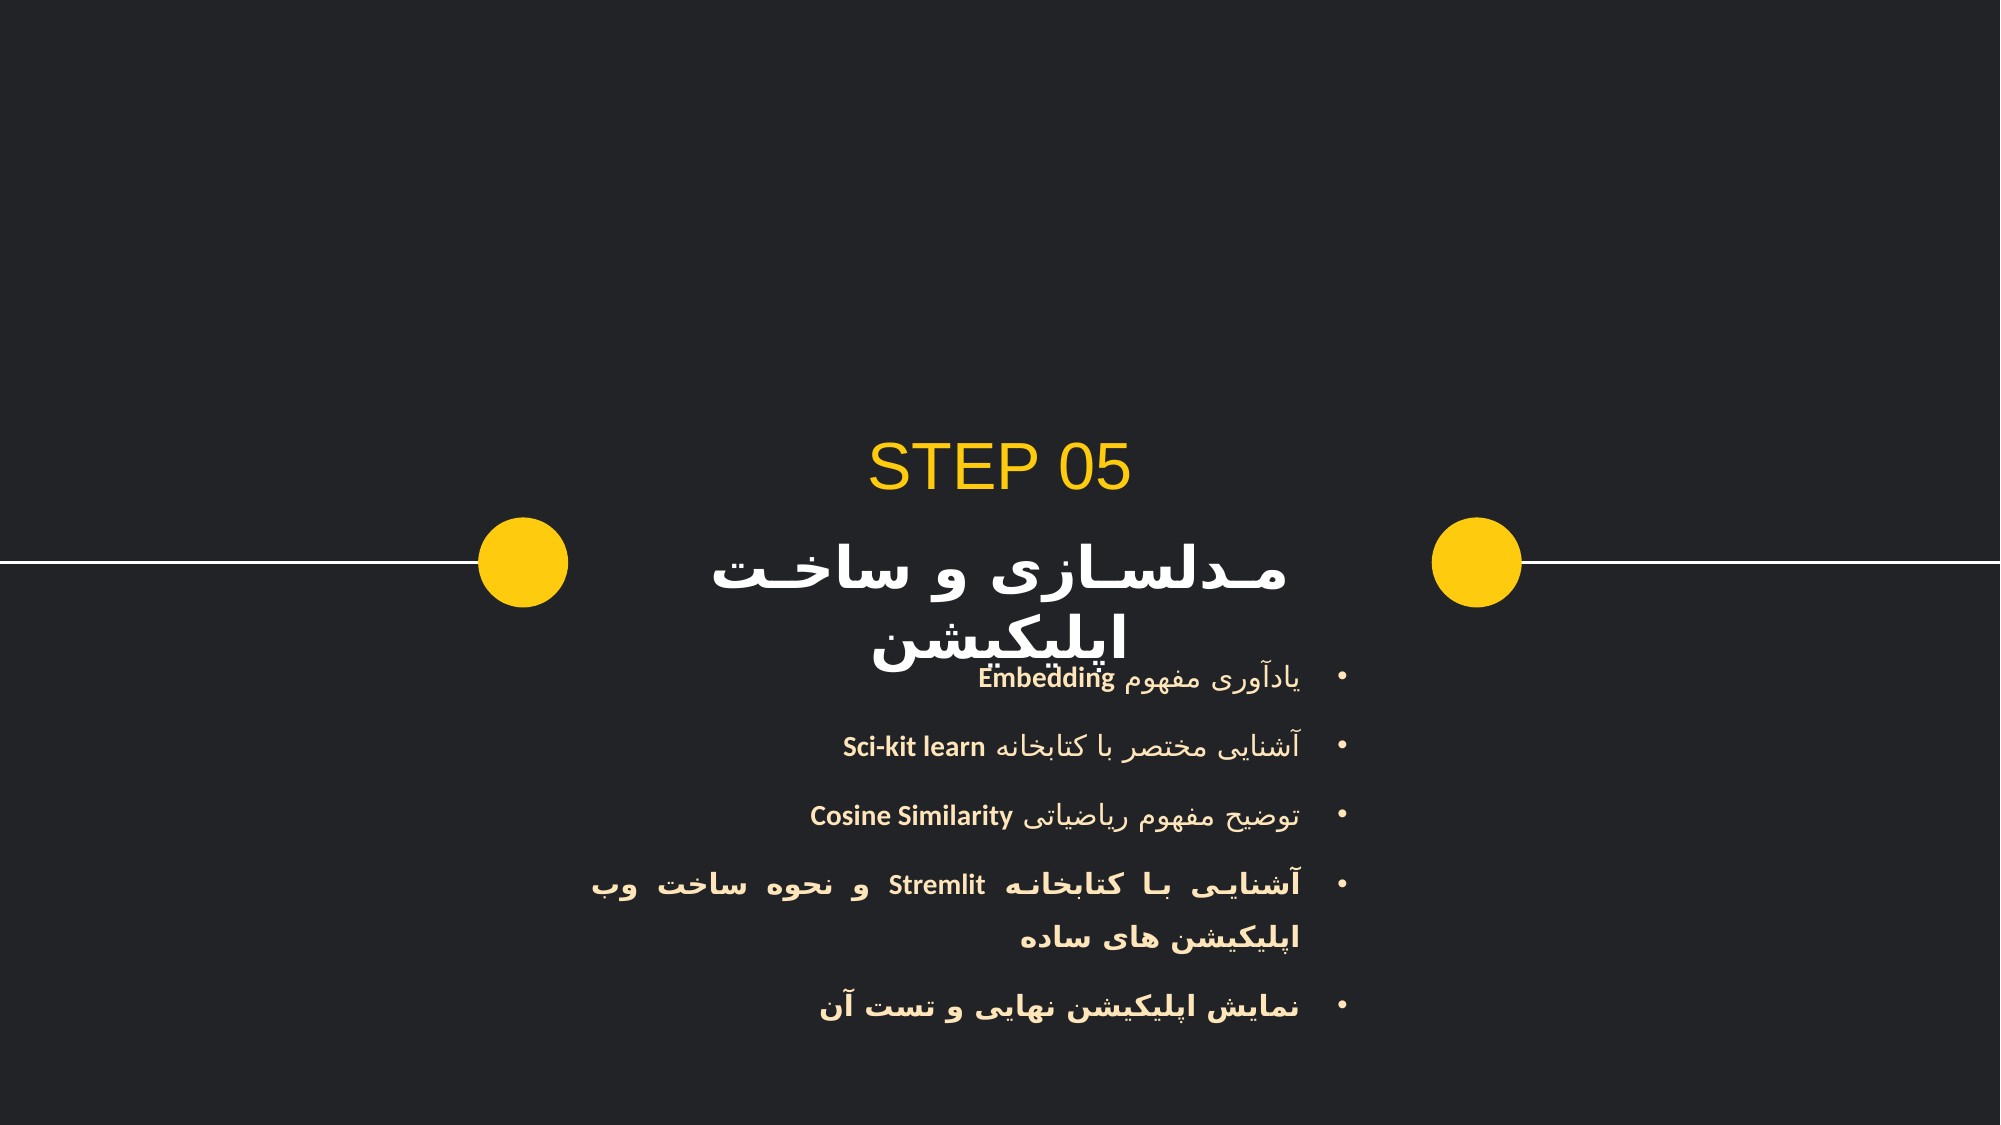

STEP 05

مـدلسـازی و ساخـت اپلیکیشن

یادآوری مفهوم Embedding
آشنایی مختصر با کتابخانه Sci-kit learn
توضیح مفهوم ریاضیاتی Cosine Similarity
آشنایی با کتابخانه Stremlit و نحوه ساخت وب اپلیکیشن های ساده
نمایش اپلیکیشن نهایی و تست آن